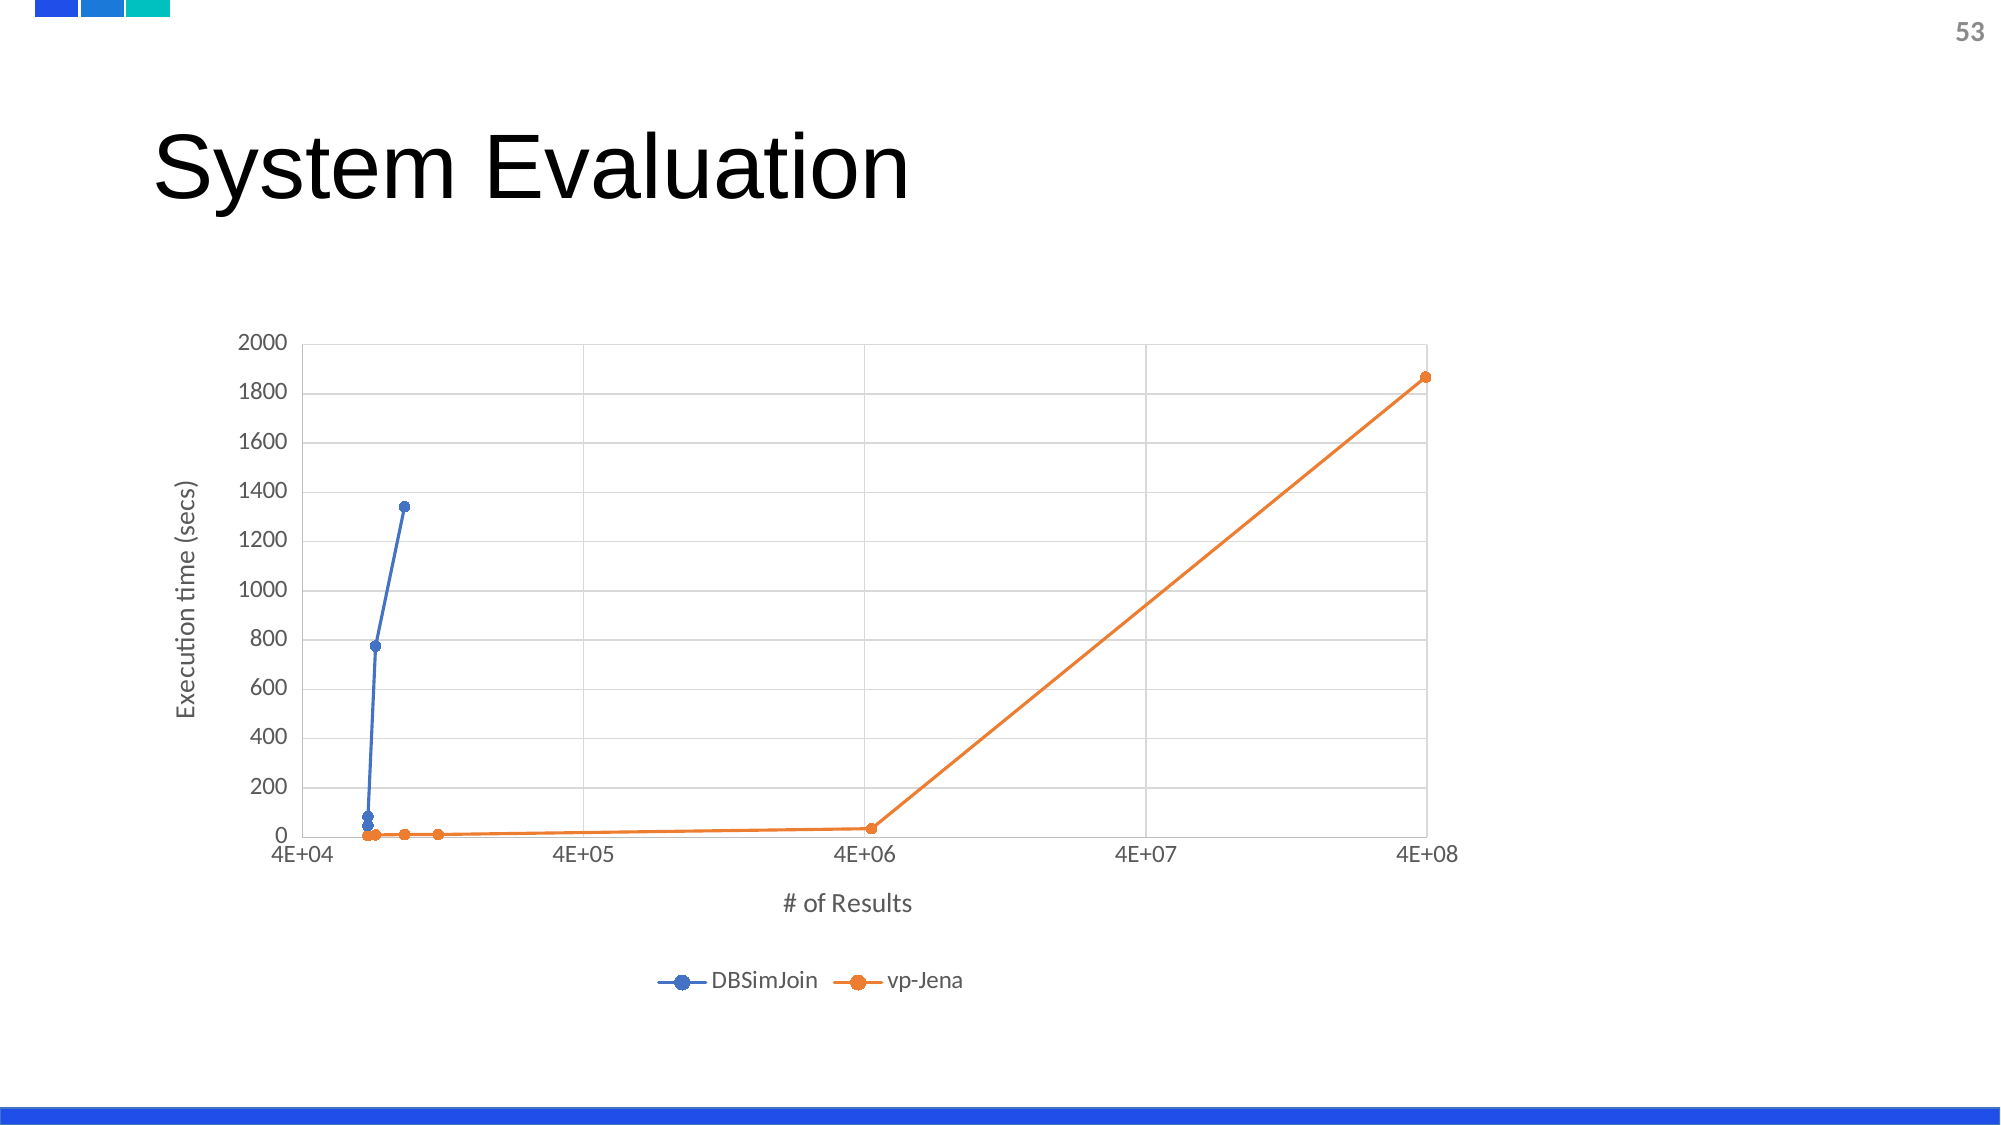

53
# System Evaluation

### Chart

| Category | DBSimJoin | vp-Jena |
|---|---|---|